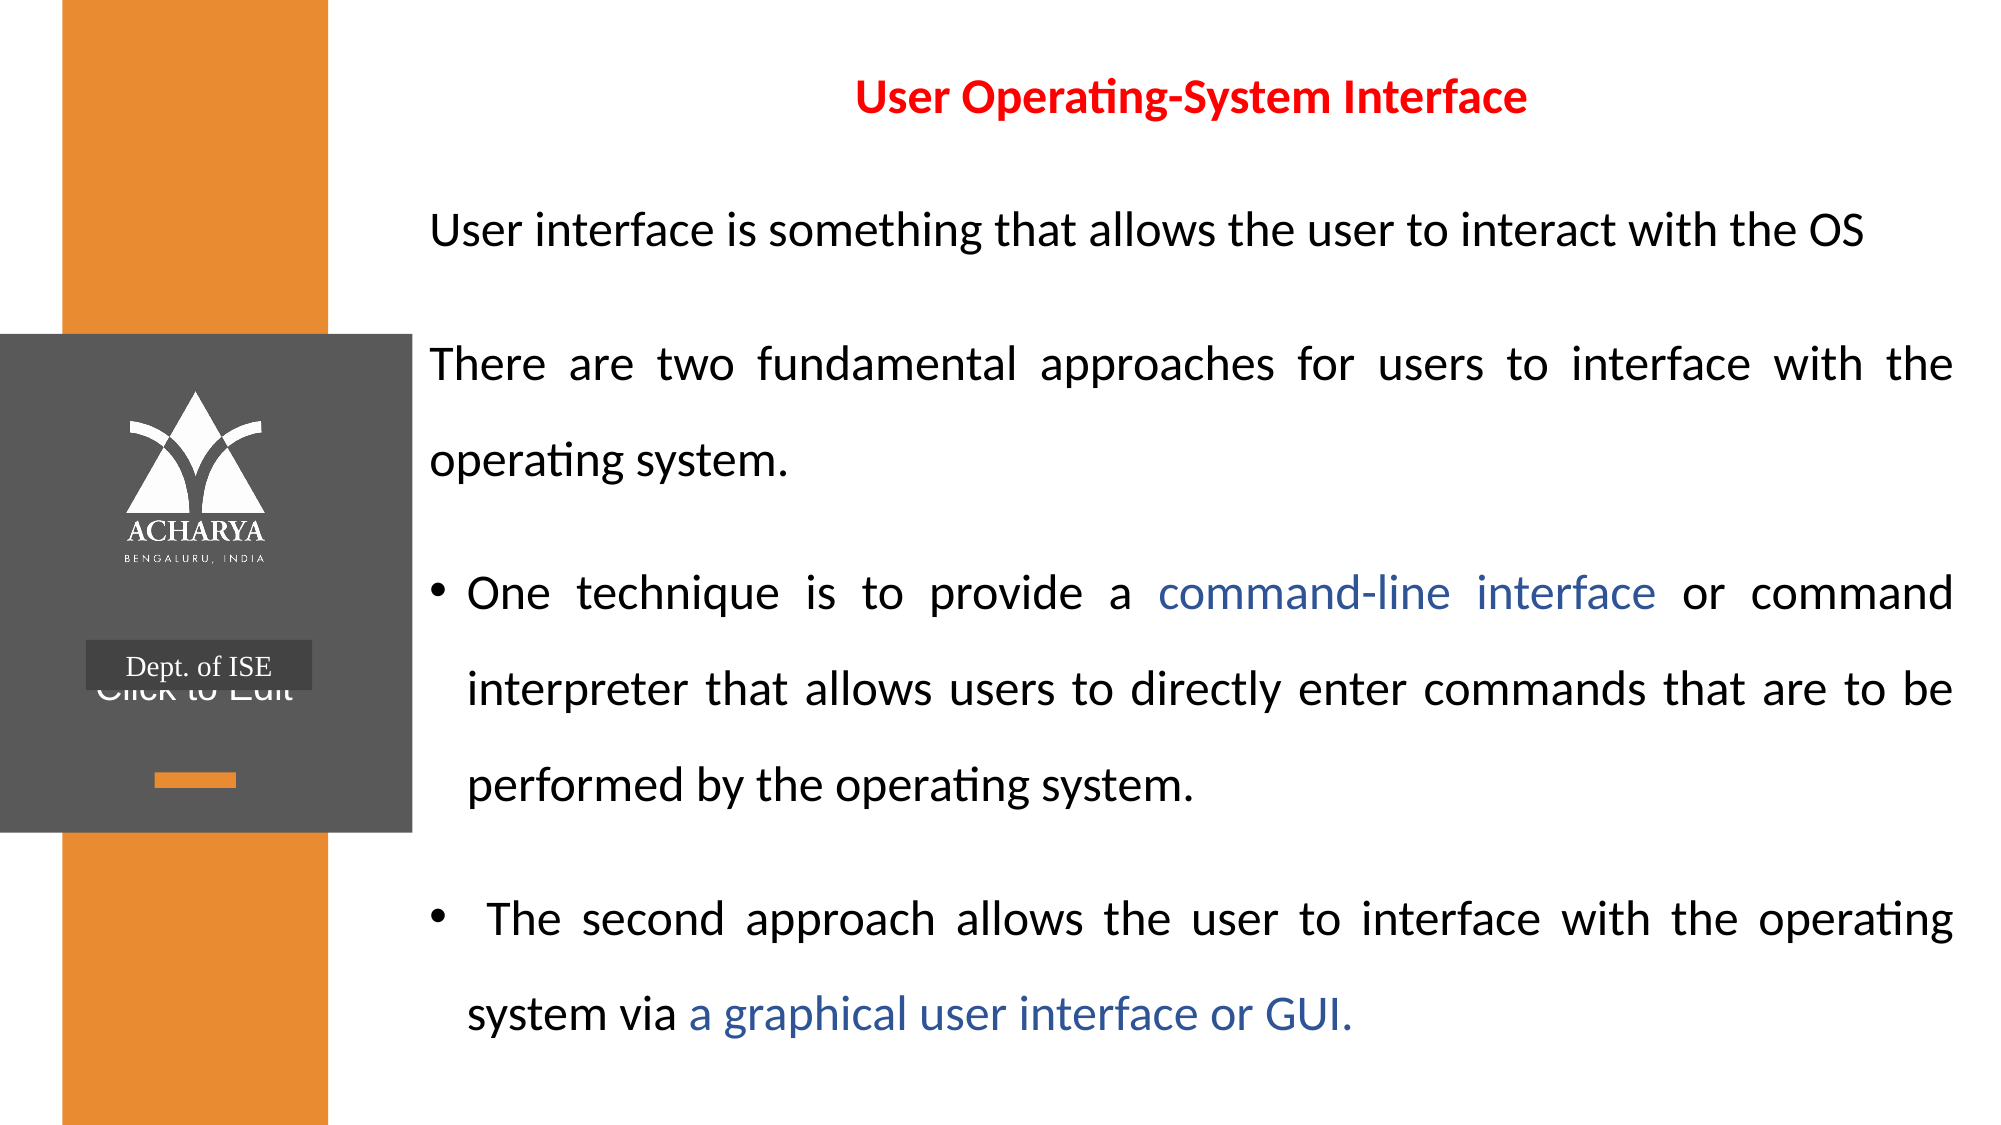

User Operating-System Interface
User interface is something that allows the user to interact with the OS
There are two fundamental approaches for users to interface with the operating system.
One technique is to provide a command-line interface or command interpreter that allows users to directly enter commands that are to be performed by the operating system.
 The second approach allows the user to interface with the operating system via a graphical user interface or GUI.

Dept. of ISE